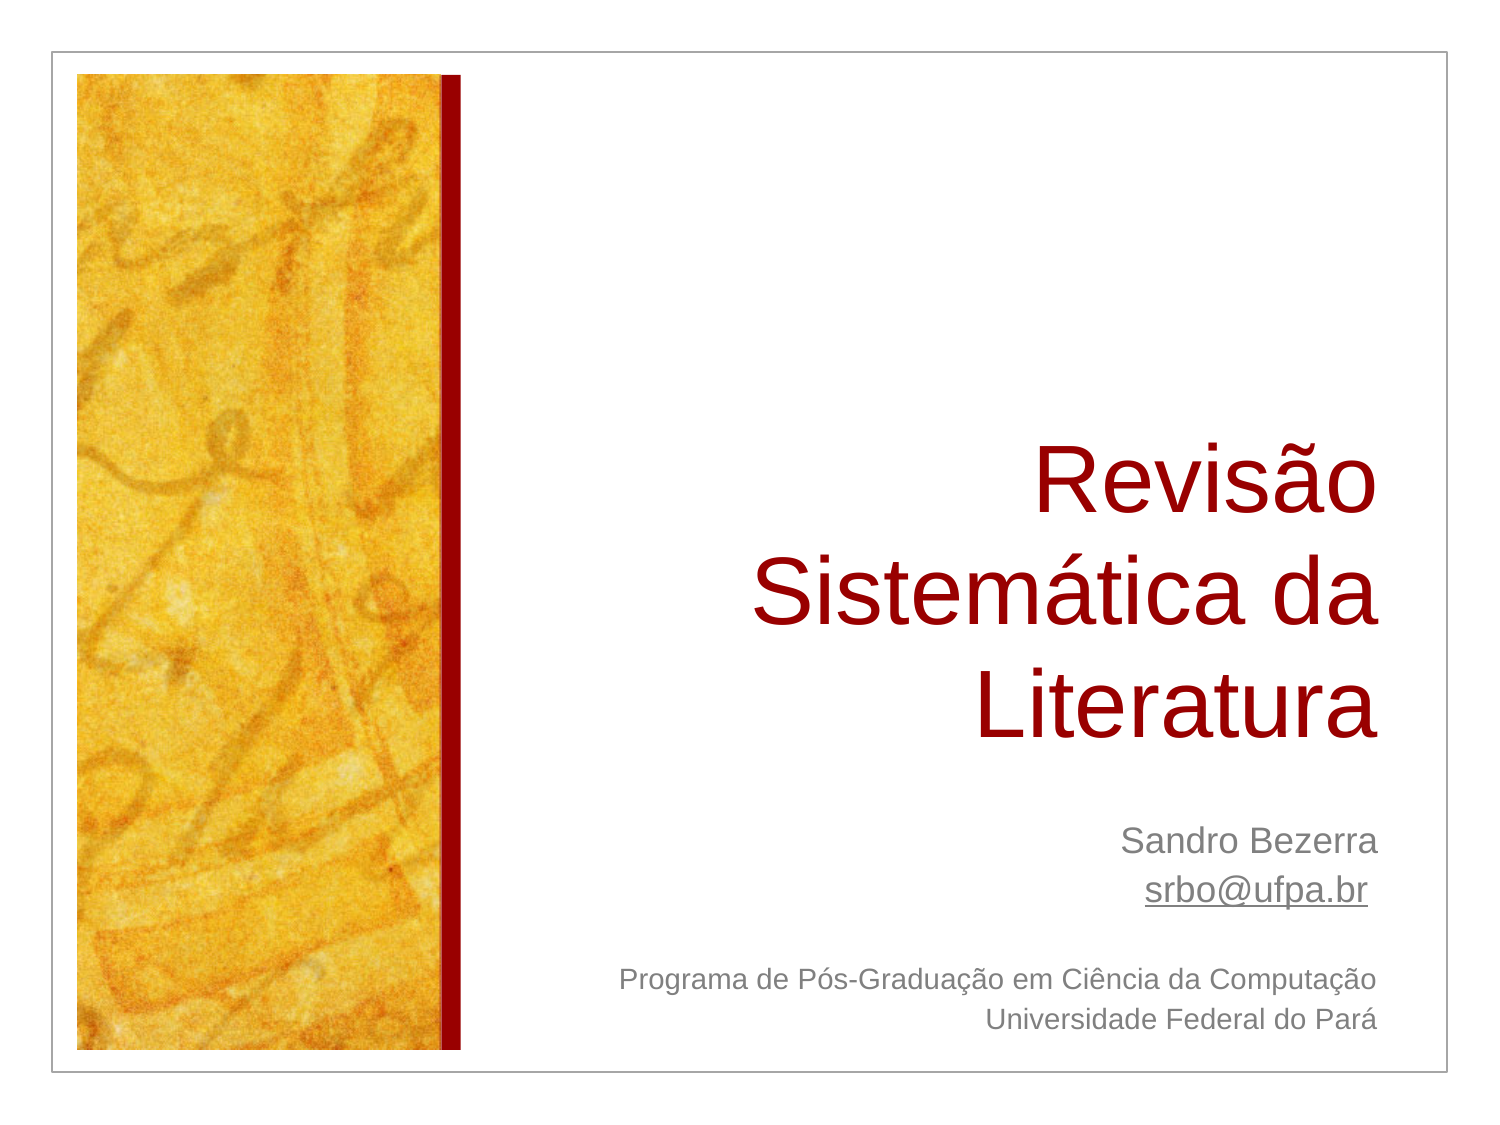

# Revisão Sistemática da Literatura
Sandro Bezerra
srbo@ufpa.br

Programa de Pós-Graduação em Ciência da Computação
Universidade Federal do Pará